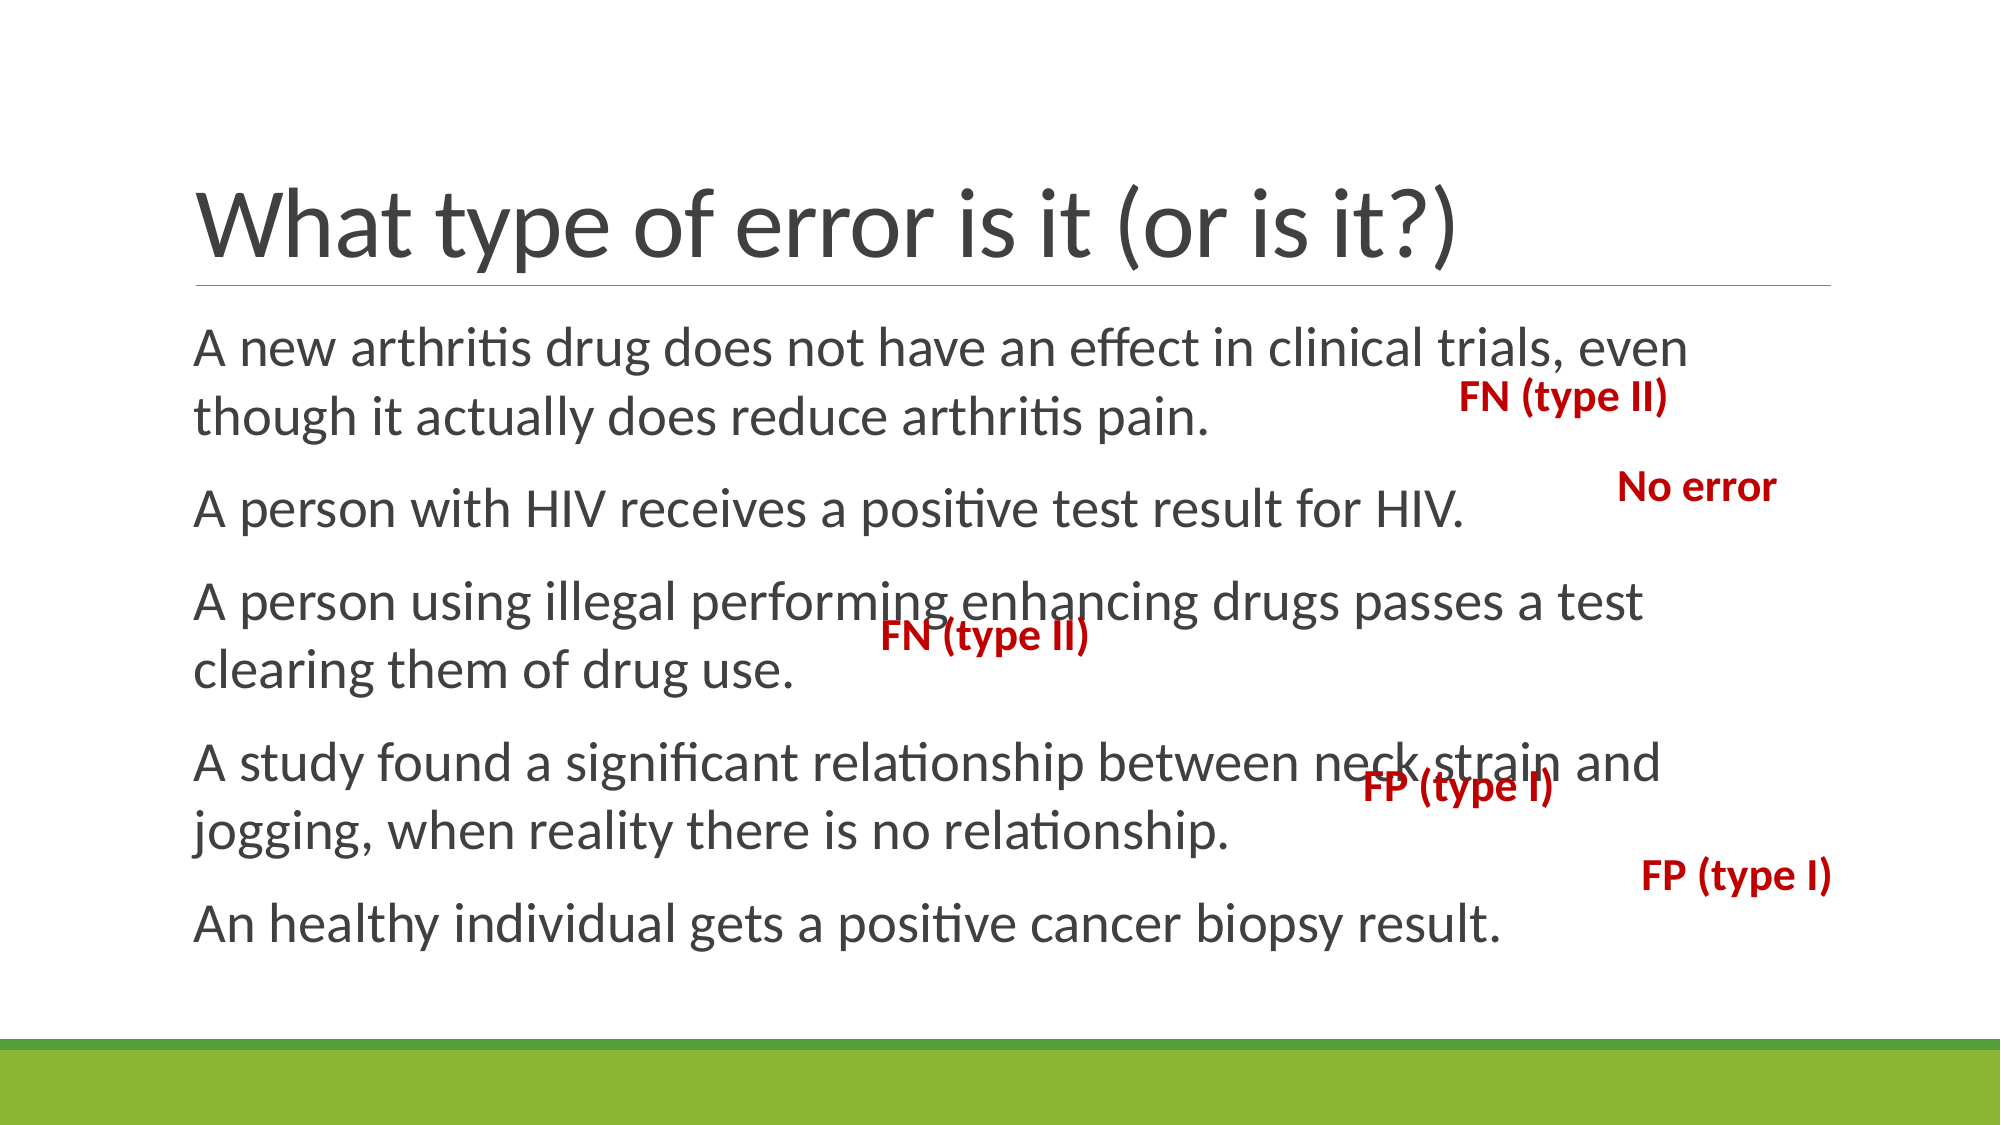

# What type of error is it (or is it?)
A new arthritis drug does not have an effect in clinical trials, even though it actually does reduce arthritis pain.
A person with HIV receives a positive test result for HIV.
A person using illegal performing enhancing drugs passes a test clearing them of drug use.
A study found a significant relationship between neck strain and jogging, when reality there is no relationship.
An healthy individual gets a positive cancer biopsy result.
FN (type II)
No error
FN (type II)
FP (type I)
FP (type I)